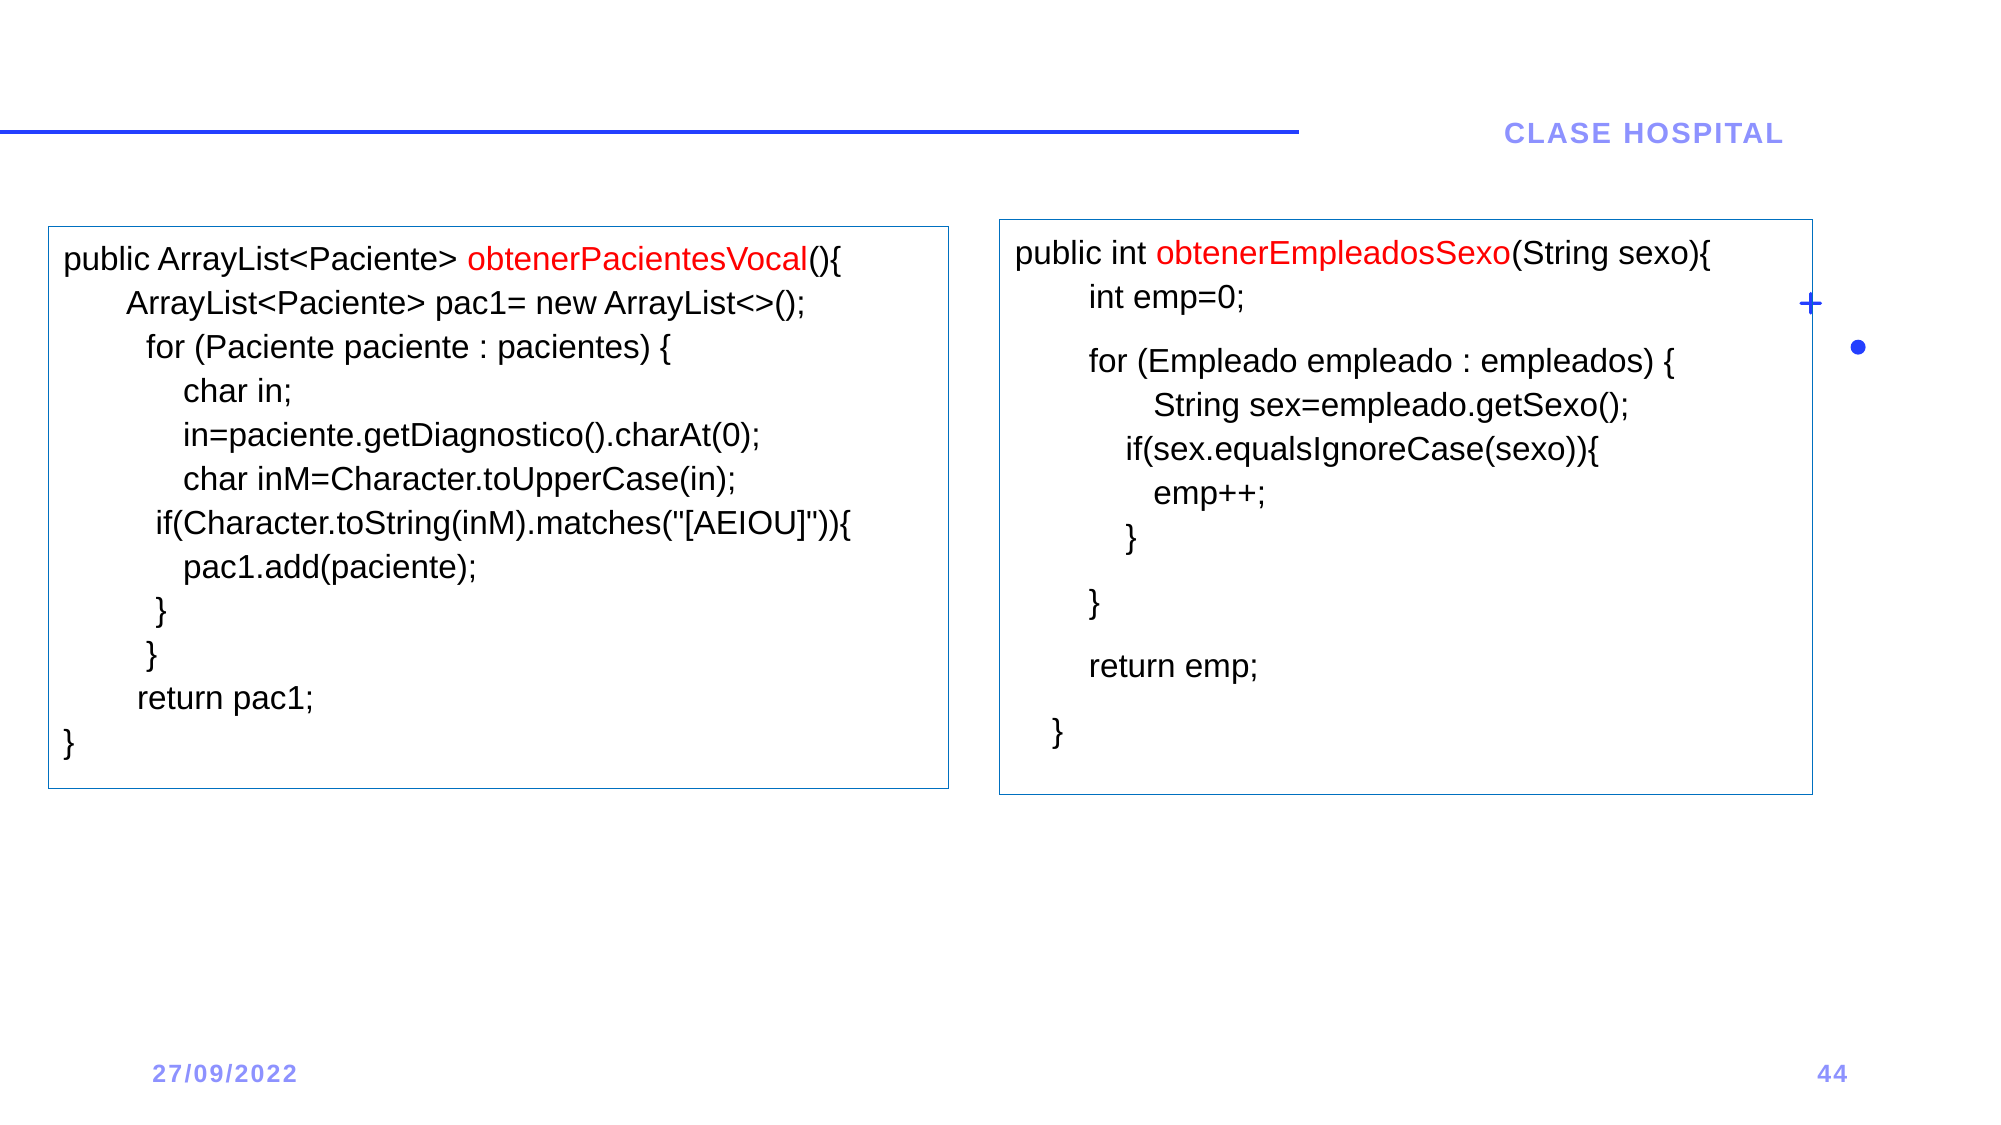

Clase hospital
public int obtenerEmpleadosSexo(String sexo){
        int emp=0;
        for (Empleado empleado : empleados) {
               String sex=empleado.getSexo();
            if(sex.equalsIgnoreCase(sexo)){
               emp++;
            }
        }
        return emp;
    }
public ArrayList<Paciente> obtenerPacientesVocal(){
       ArrayList<Paciente> pac1= new ArrayList<>();
         for (Paciente paciente : pacientes) {
             char in;
             in=paciente.getDiagnostico().charAt(0);
             char inM=Character.toUpperCase(in);
          if(Character.toString(inM).matches("[AEIOU]")){
             pac1.add(paciente);
          }
         }
        return pac1;
}
27/09/2022
44